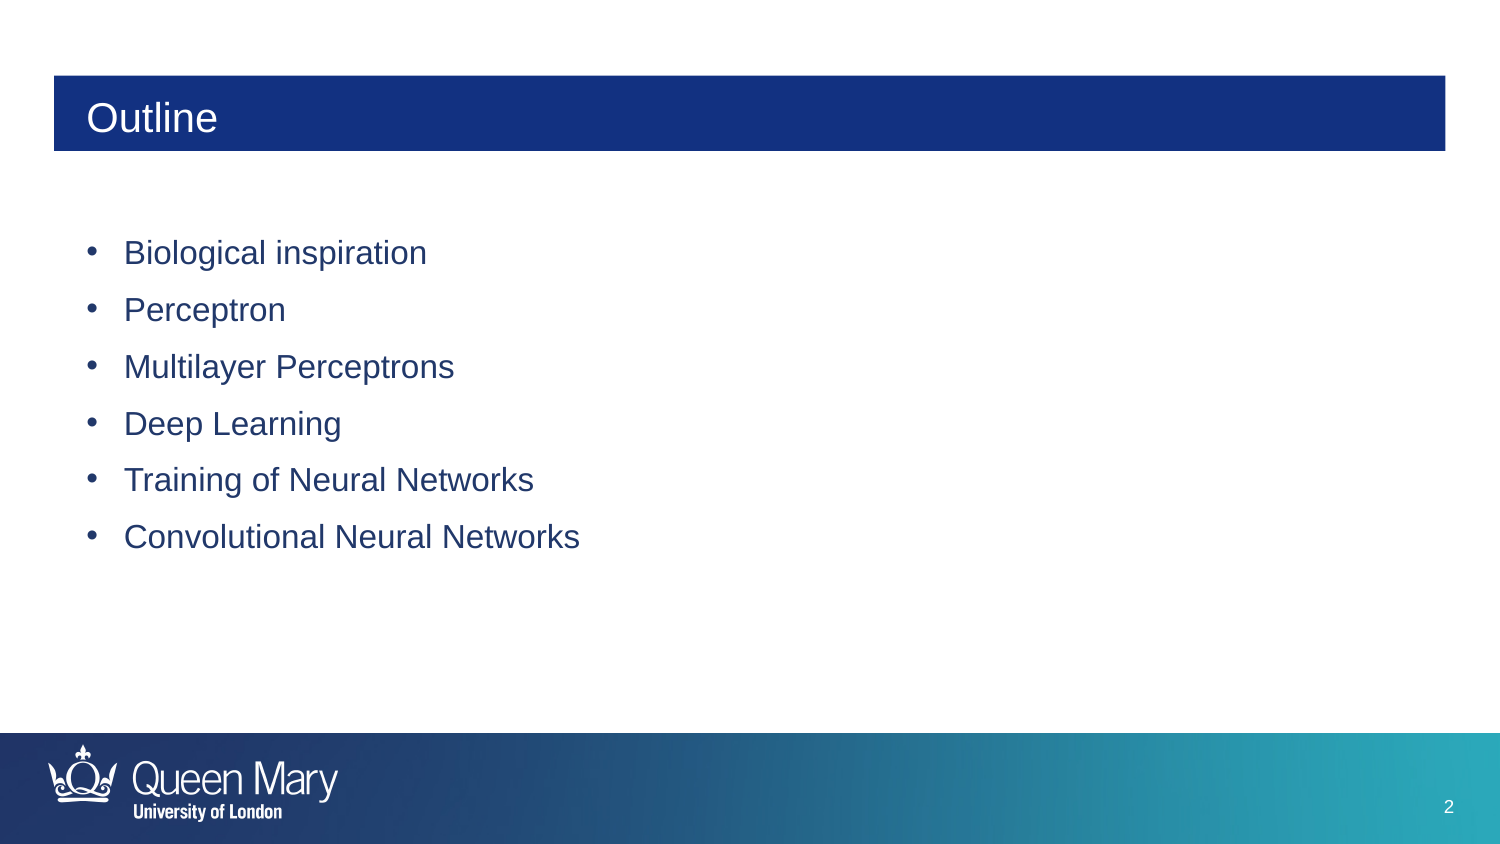

# Outline
Biological inspiration
Perceptron
Multilayer Perceptrons
Deep Learning
Training of Neural Networks
Convolutional Neural Networks